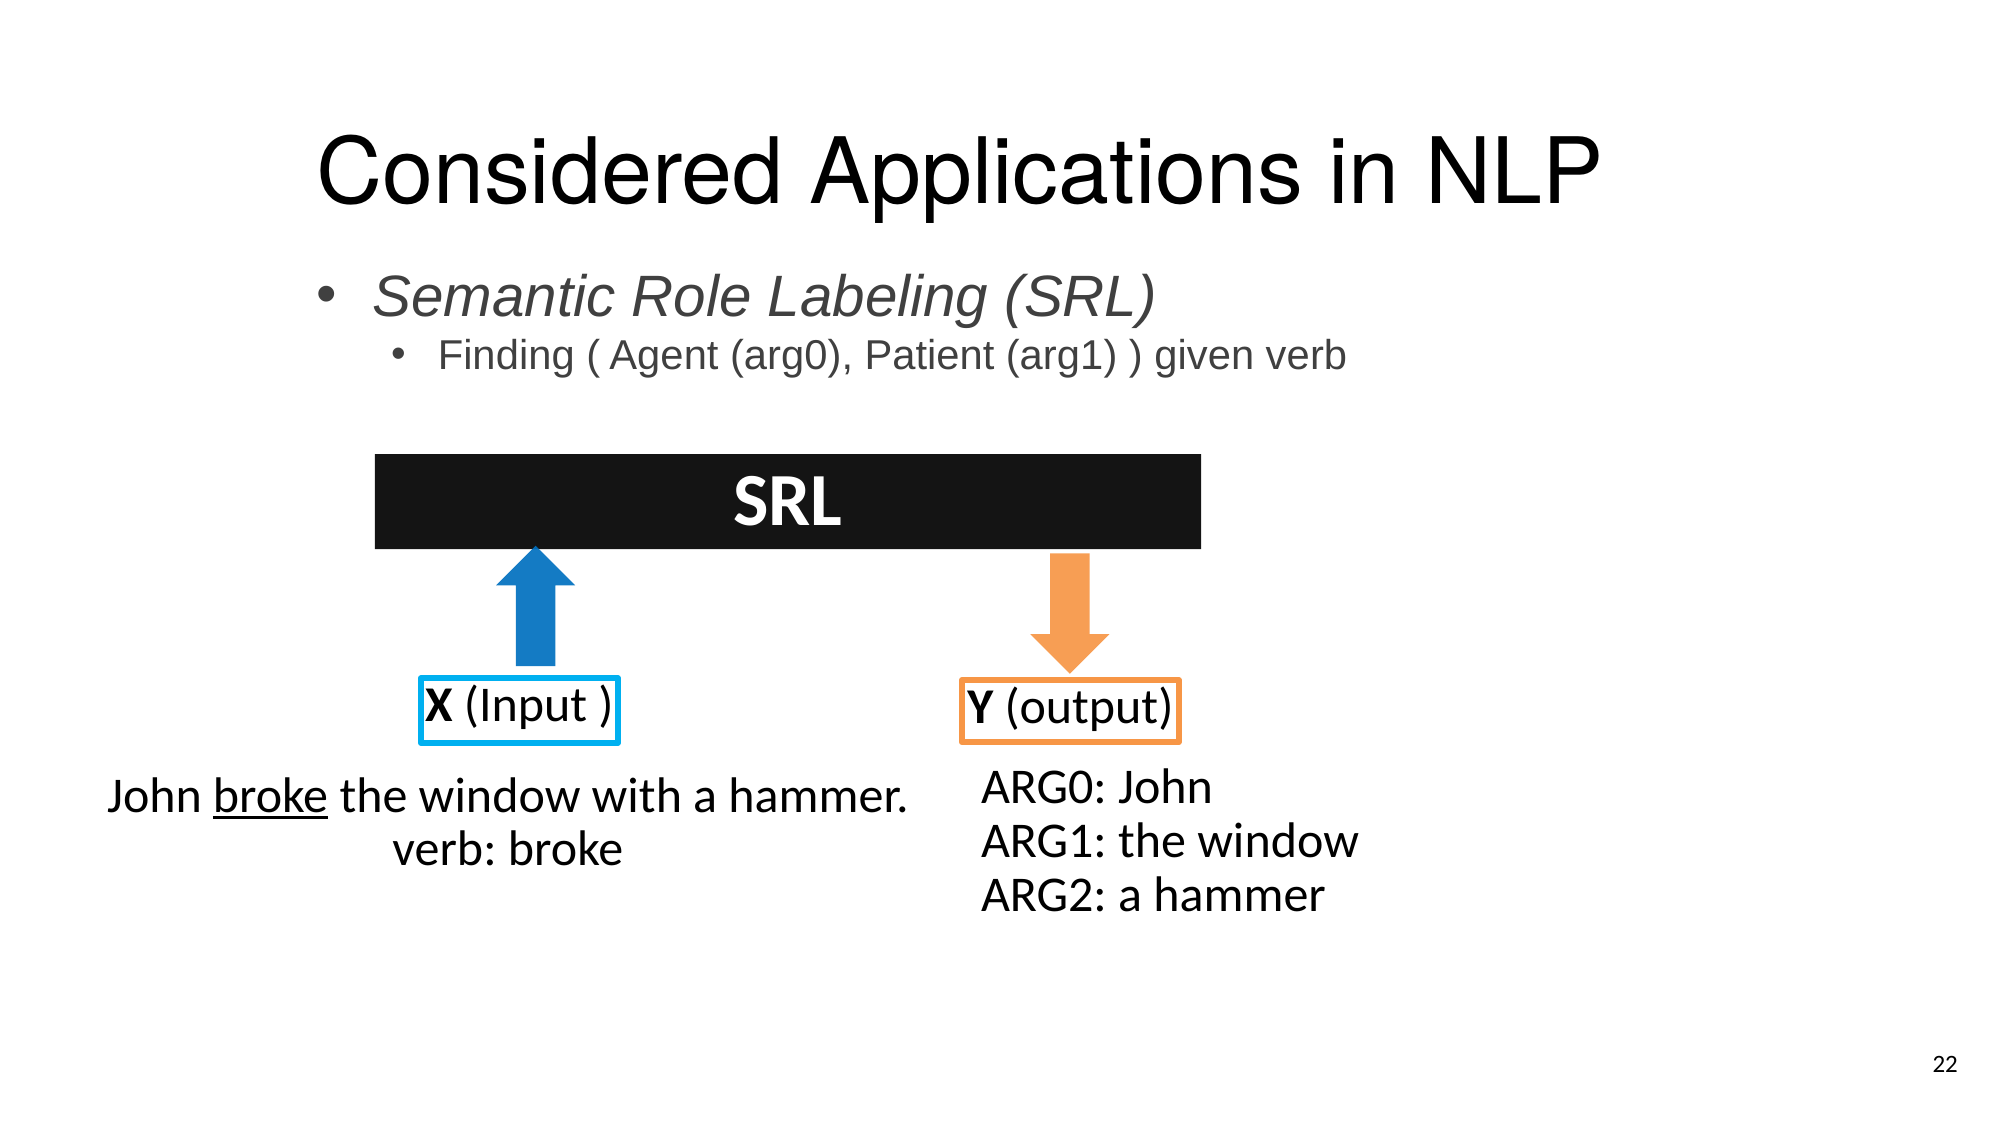

# Considered Applications in NLP
Semantic Role Labeling (SRL)
Finding ( Agent (arg0), Patient (arg1) ) given verb

SRL

X (Input )
Y (output)
ARG0: John
ARG1: the window
ARG2: a hammer

John broke the window with a hammer.
verb: broke
22